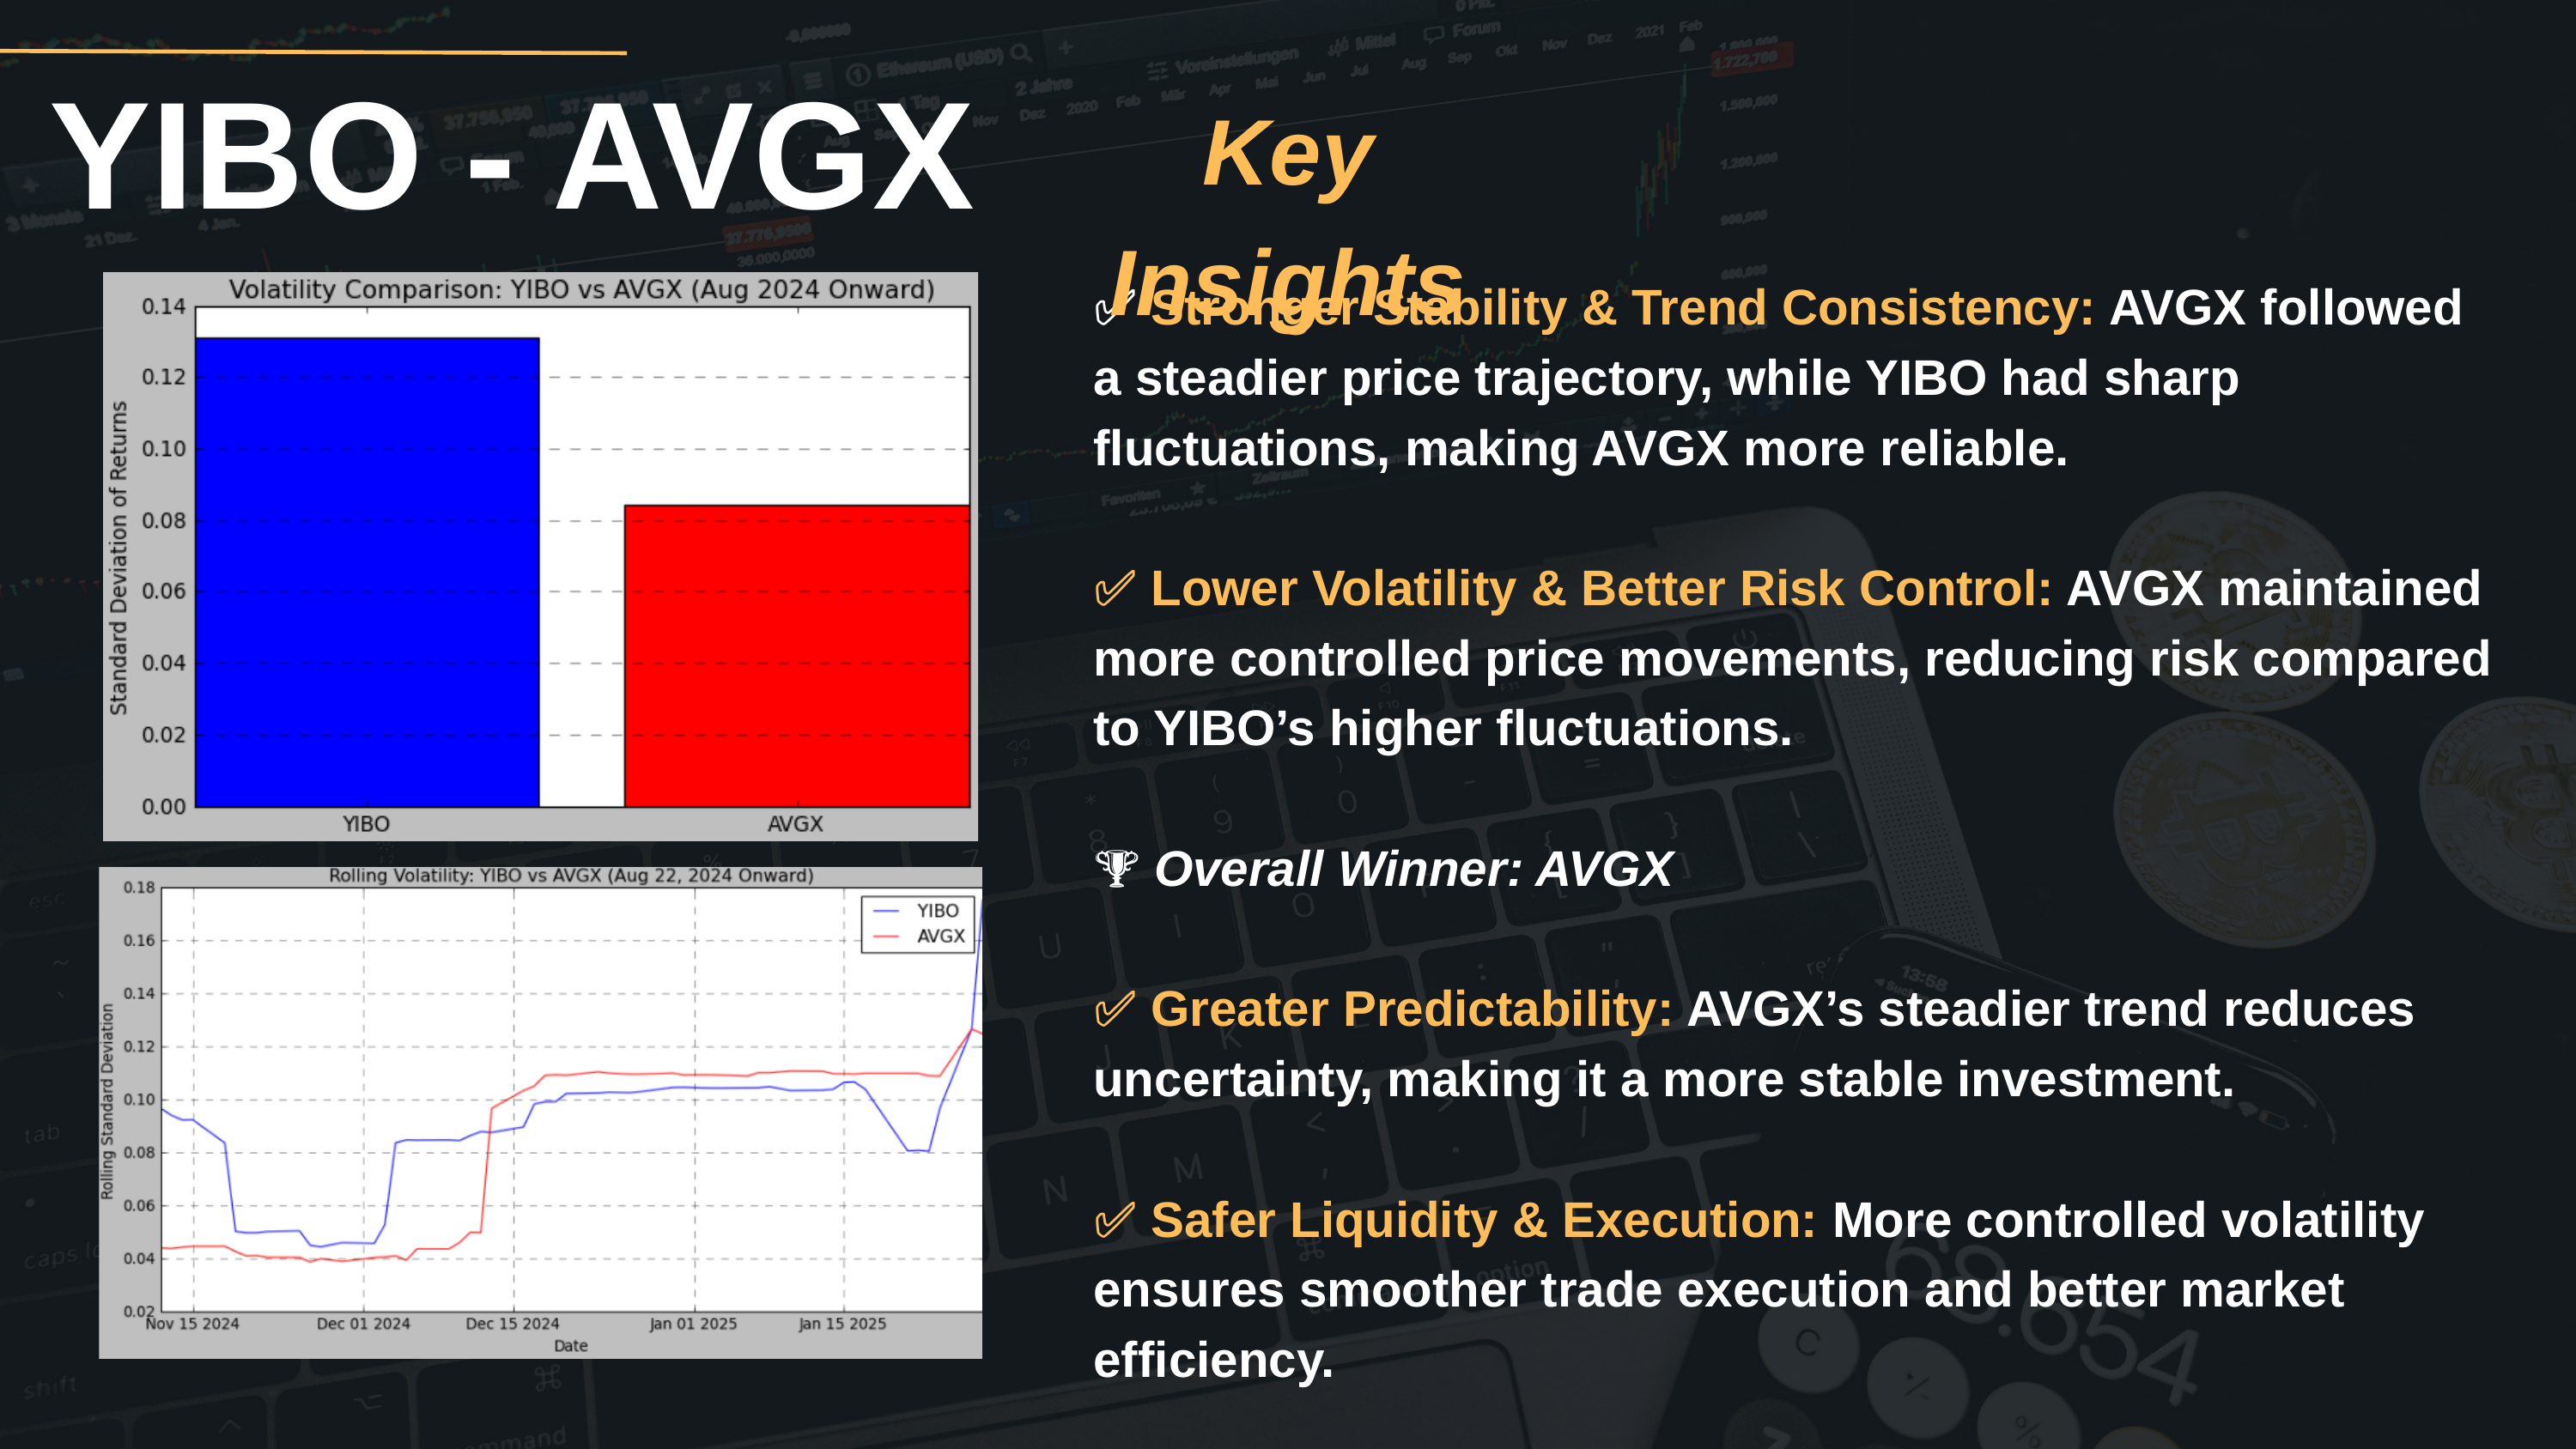

YIBO - AVGX

Key Insights
✅ Stronger Stability & Trend Consistency: AVGX followed a steadier price trajectory, while YIBO had sharp fluctuations, making AVGX more reliable.

✅ Lower Volatility & Better Risk Control: AVGX maintained more controlled price movements, reducing risk compared to YIBO’s higher fluctuations.

🏆 Overall Winner: AVGX

✅ Greater Predictability: AVGX’s steadier trend reduces uncertainty, making it a more stable investment.

✅ Safer Liquidity & Execution: More controlled volatility ensures smoother trade execution and better market efficiency.